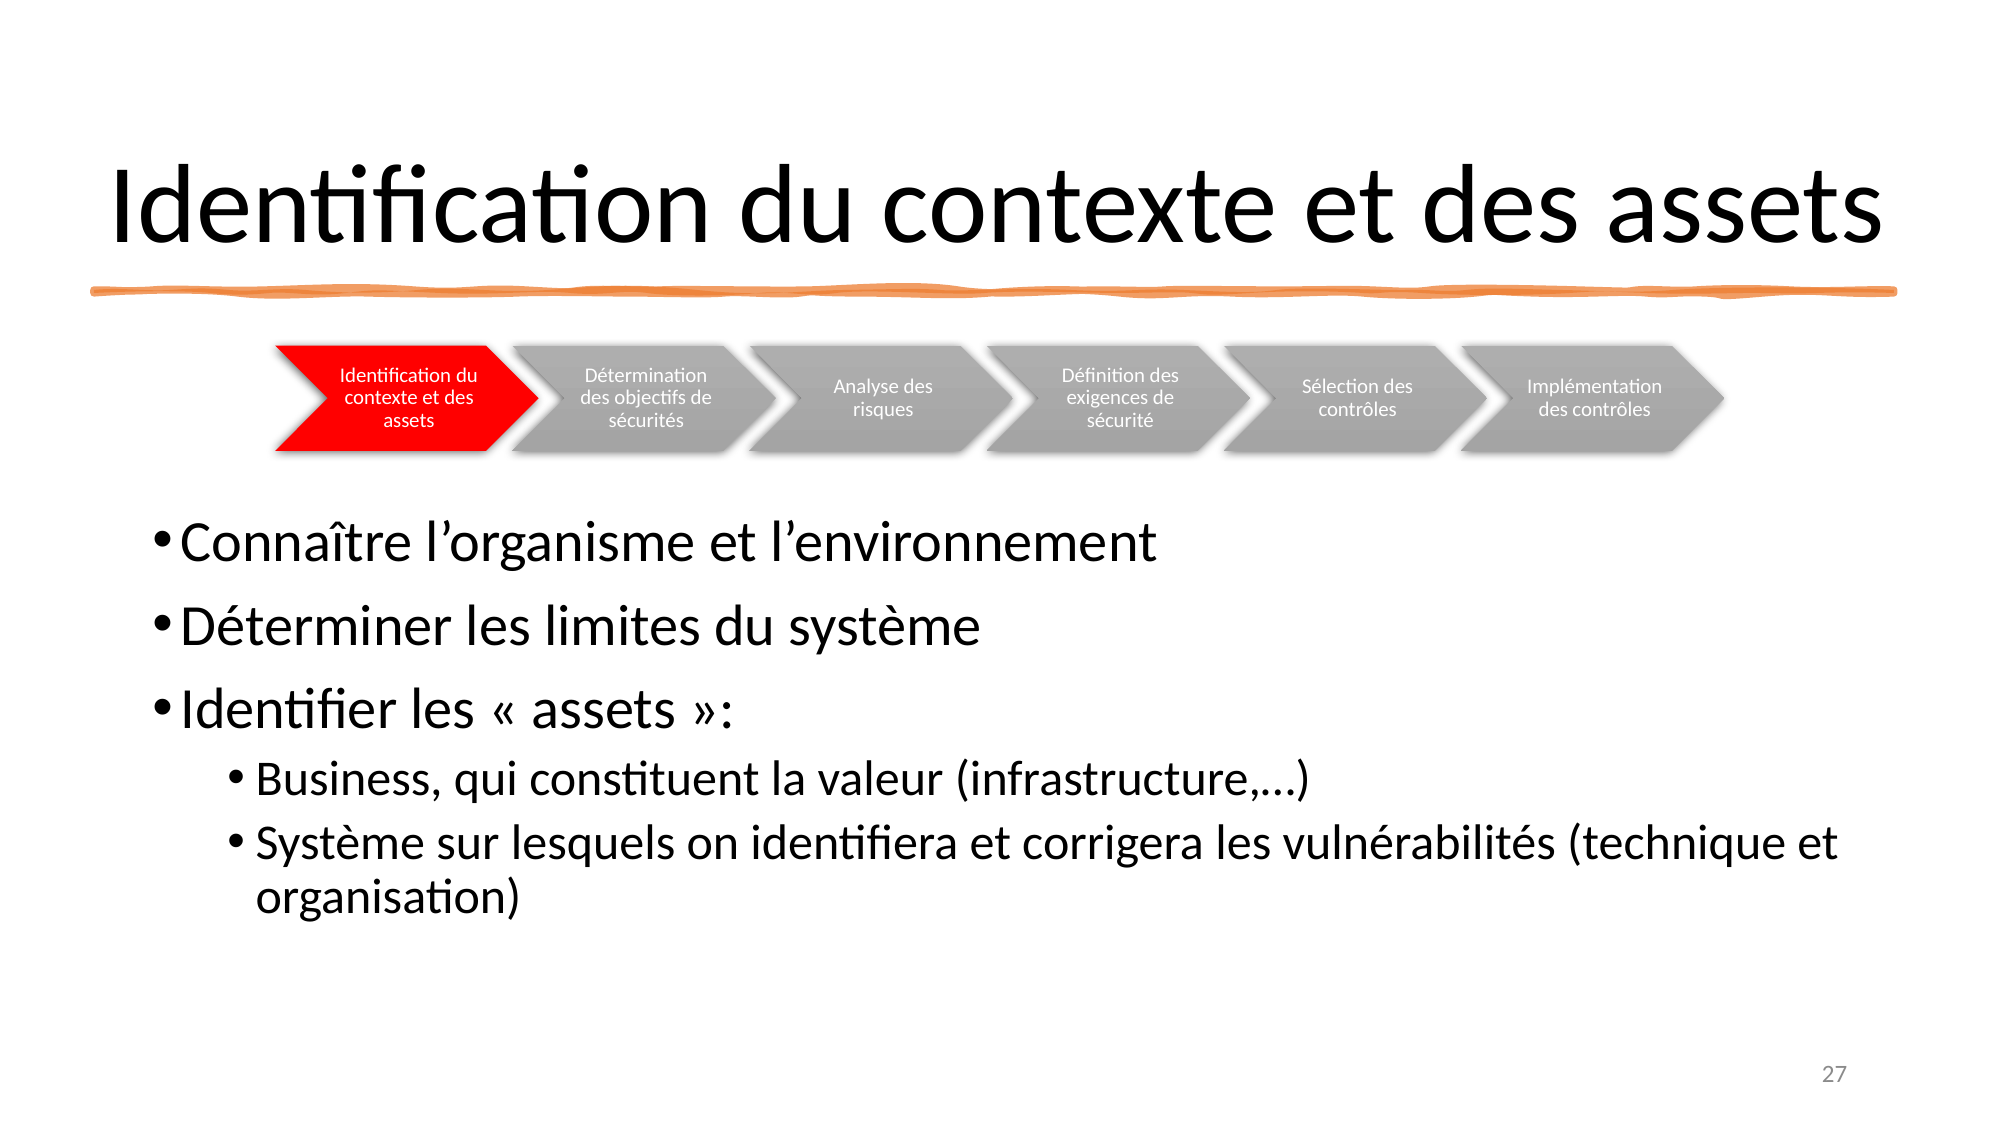

# Identification du contexte et des assets
Identification du contexte et des assets
Détermination des objectifs de sécurités
Analyse des risques
Définition des exigences de sécurité
Sélection des contrôles
Implémentation des contrôles

Connaître l’organisme et l’environnement
Déterminer les limites du système
Identifier les « assets »:
Business, qui constituent la valeur (infrastructure,…)
Système sur lesquels on identifiera et corrigera les vulnérabilités (technique et organisation)

27